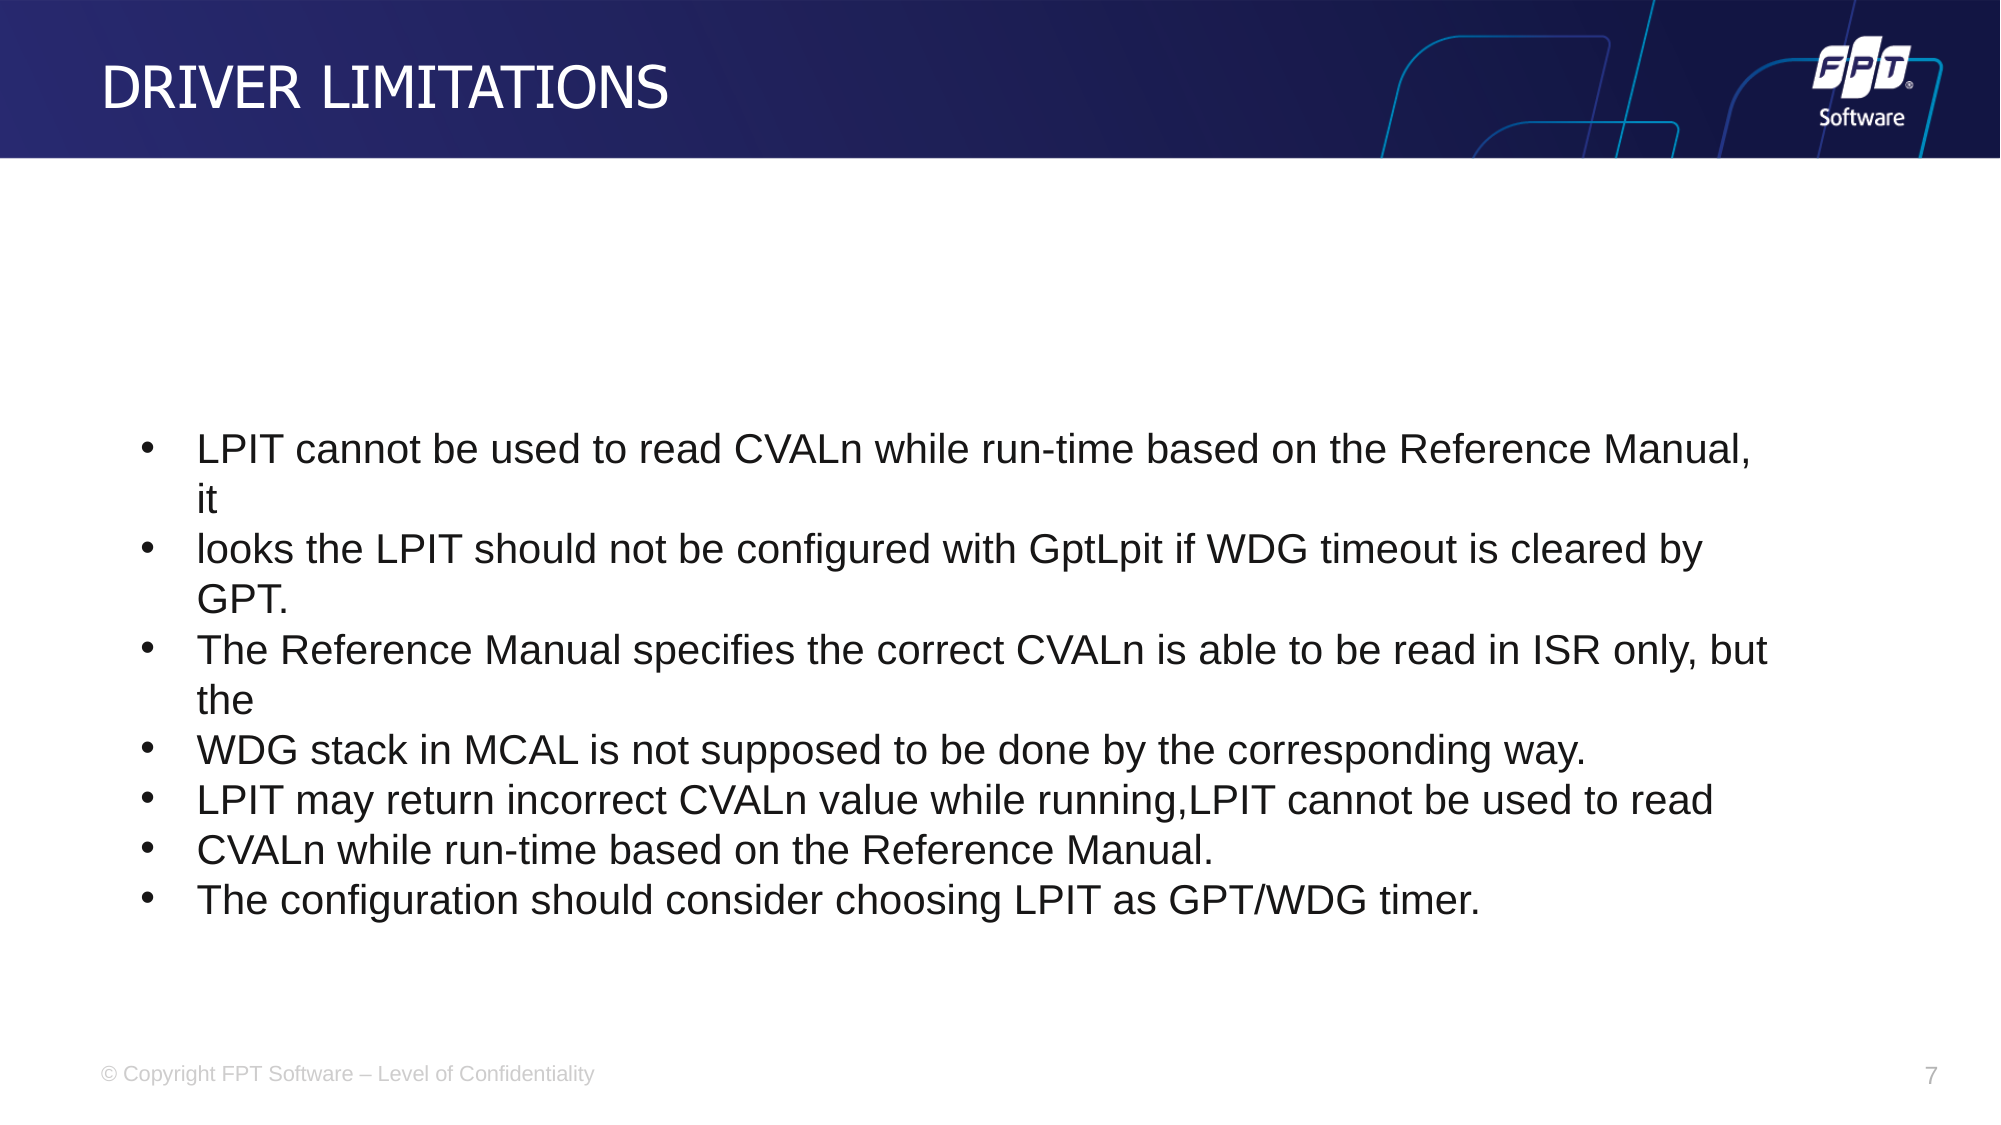

# DRIVER LIMITATIONS
LPIT cannot be used to read CVALn while run-time based on the Reference Manual, it
looks the LPIT should not be configured with GptLpit if WDG timeout is cleared by GPT.
The Reference Manual specifies the correct CVALn is able to be read in ISR only, but the
WDG stack in MCAL is not supposed to be done by the corresponding way.
LPIT may return incorrect CVALn value while running,LPIT cannot be used to read
CVALn while run-time based on the Reference Manual.
The configuration should consider choosing LPIT as GPT/WDG timer.
7